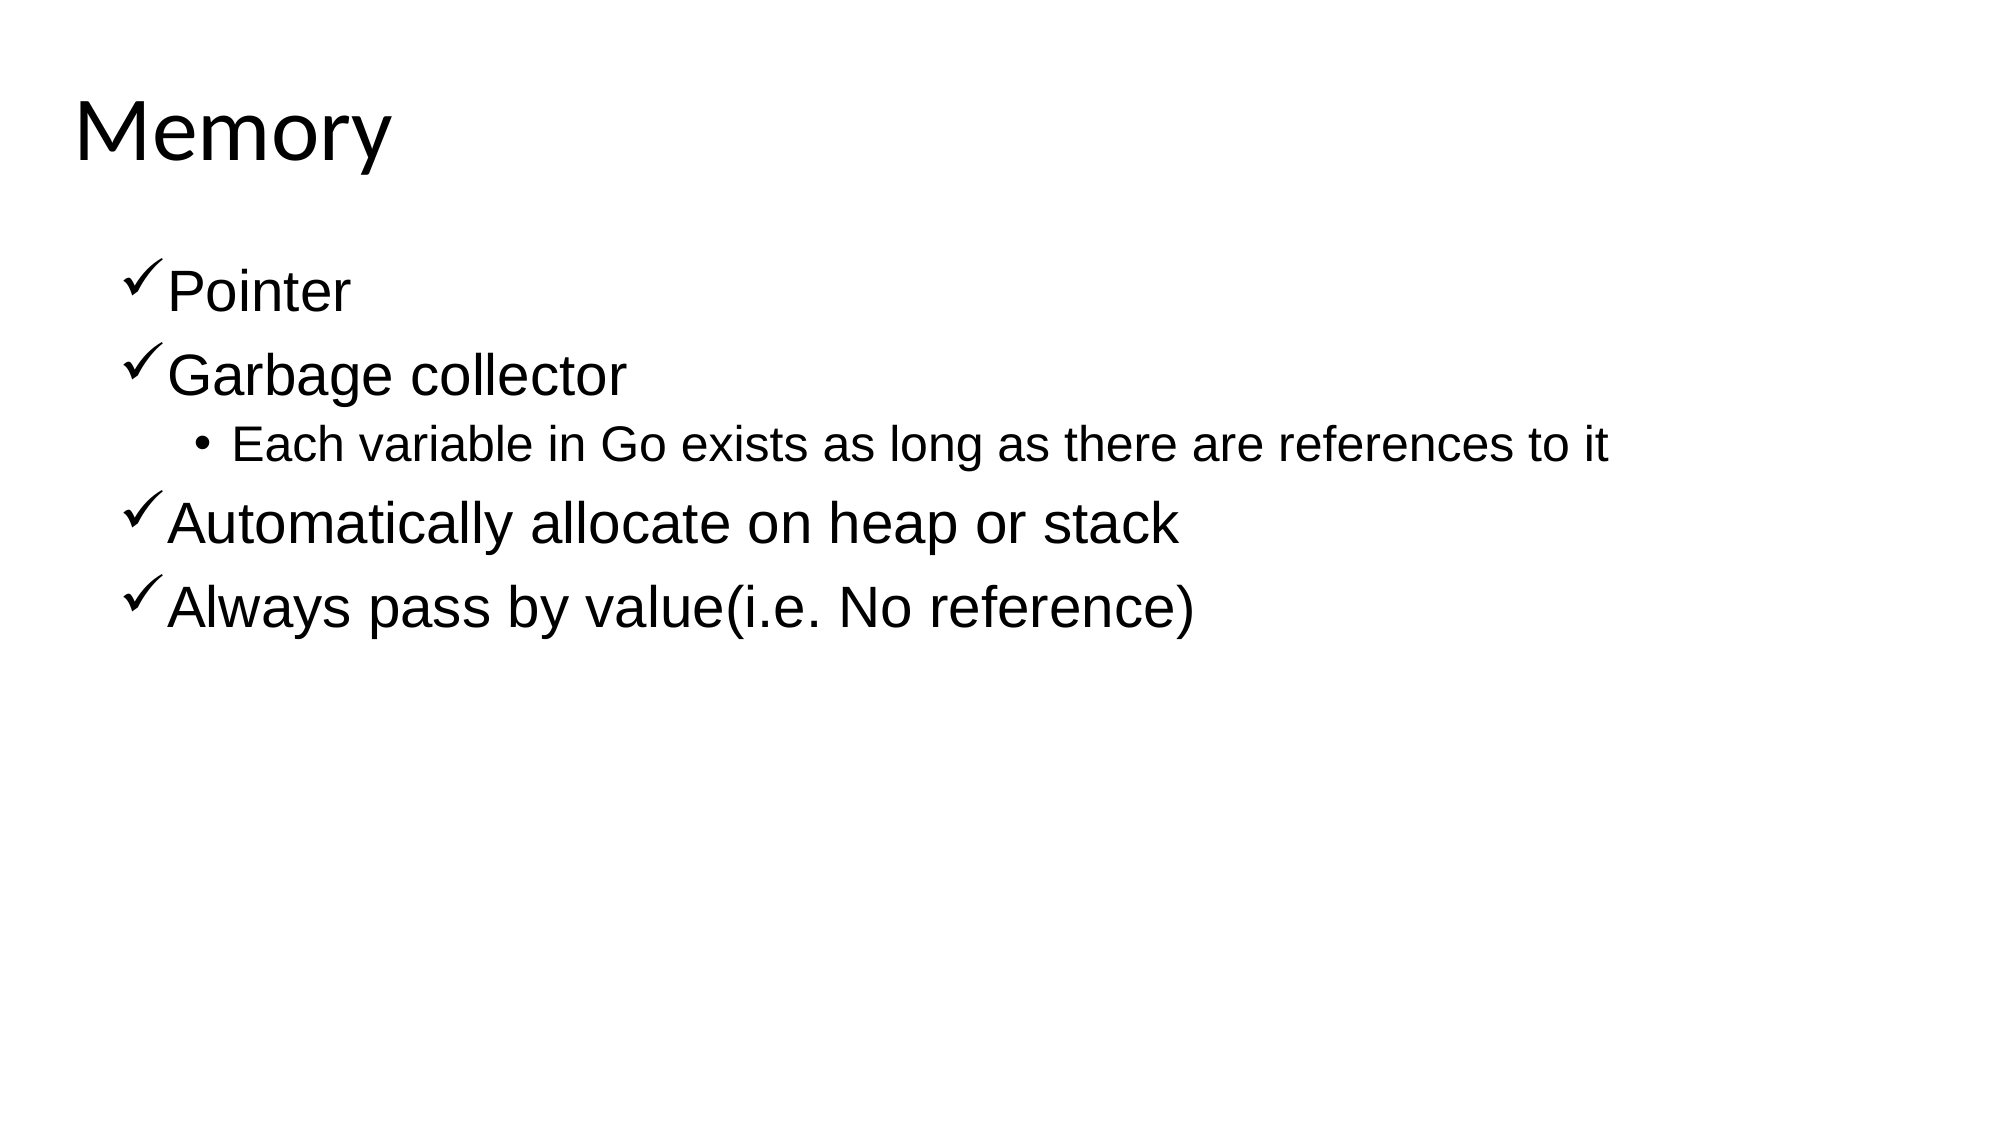

# Memory

Pointer
Garbage collector
Each variable in Go exists as long as there are references to it
Automatically allocate on heap or stack
Always pass by value(i.e. No reference)